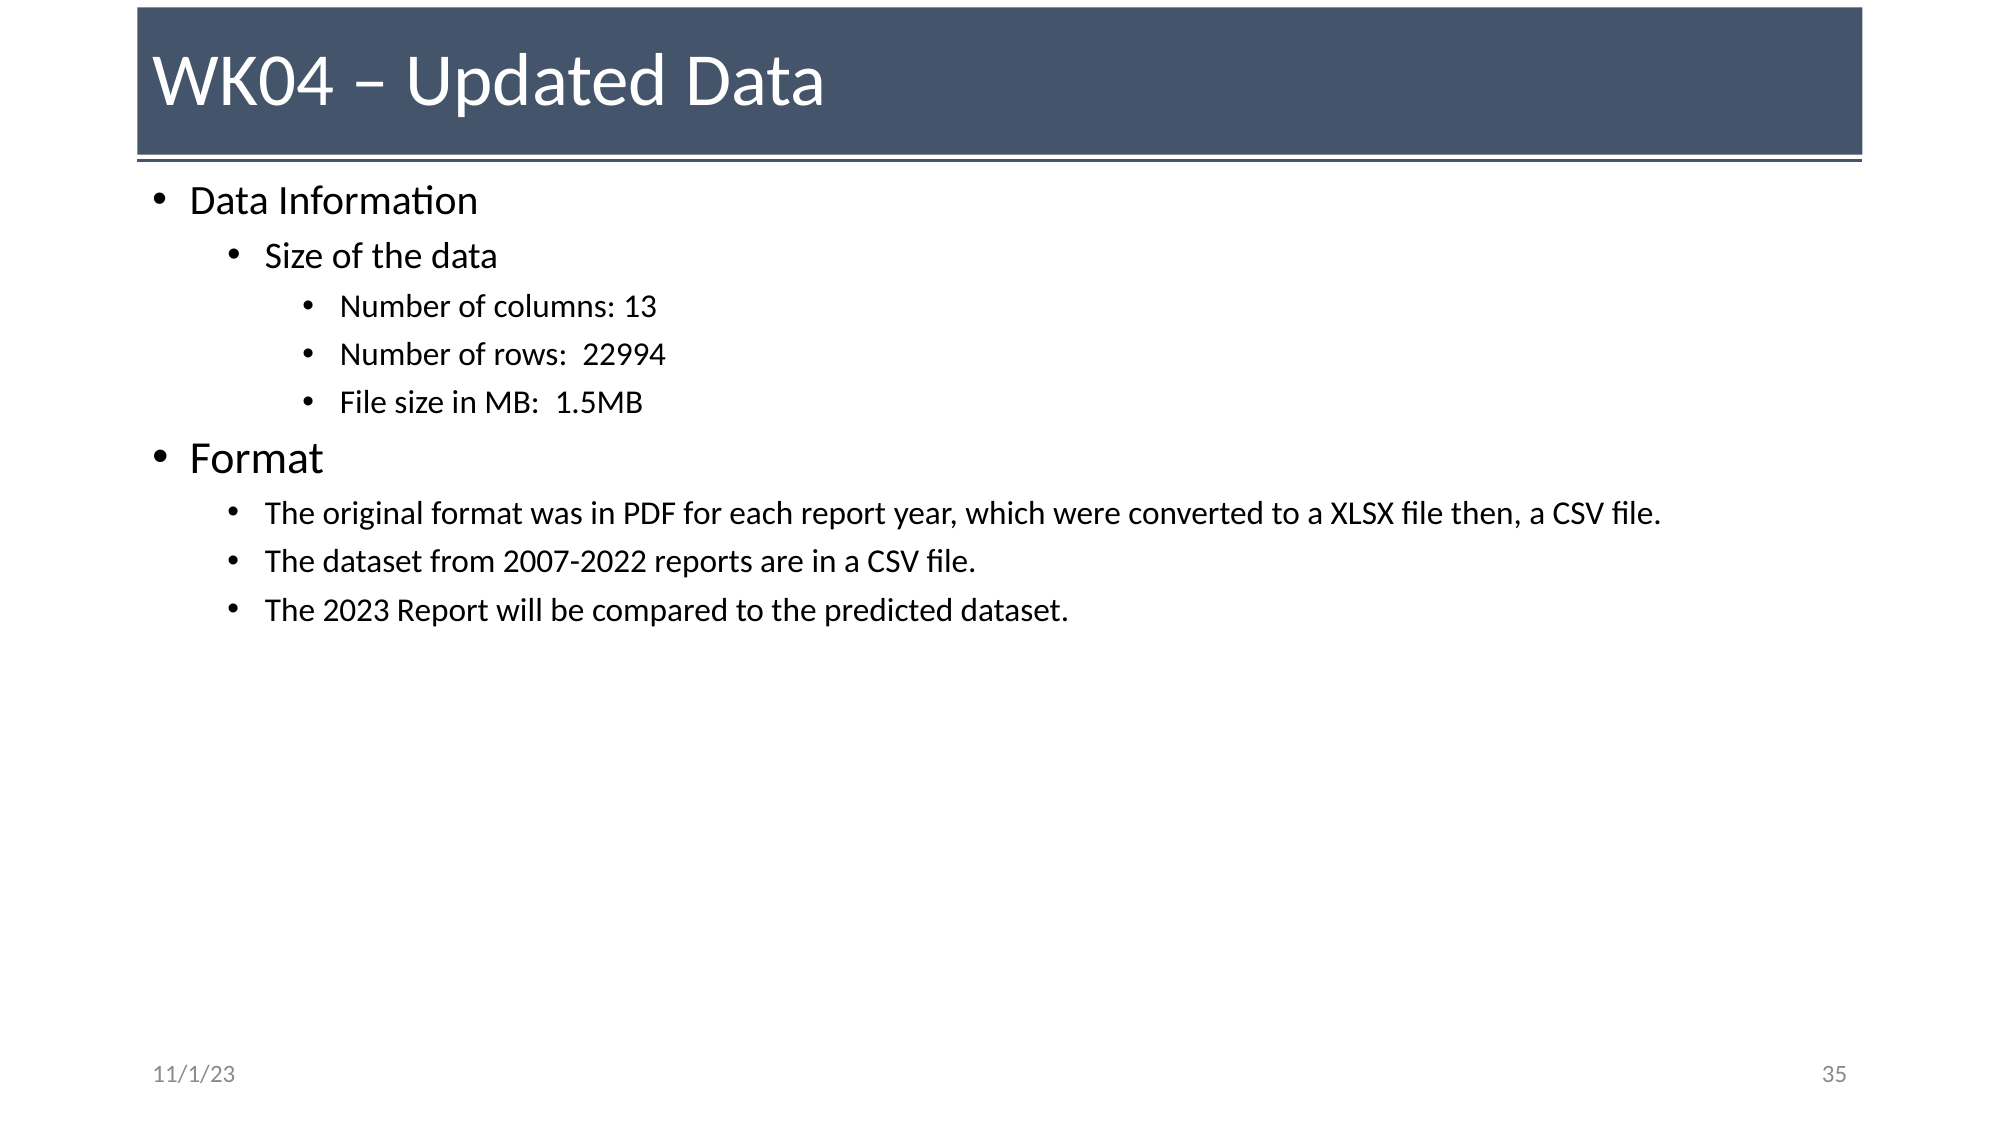

# WK04 – Updated Data
Data Information
Size of the data
Number of columns: 13
Number of rows:  22994
File size in MB:  1.5MB
Format
The original format was in PDF for each report year, which were converted to a XLSX file then, a CSV file.
The dataset from 2007-2022 reports are in a CSV file.
The 2023 Report will be compared to the predicted dataset.

11/1/23
35